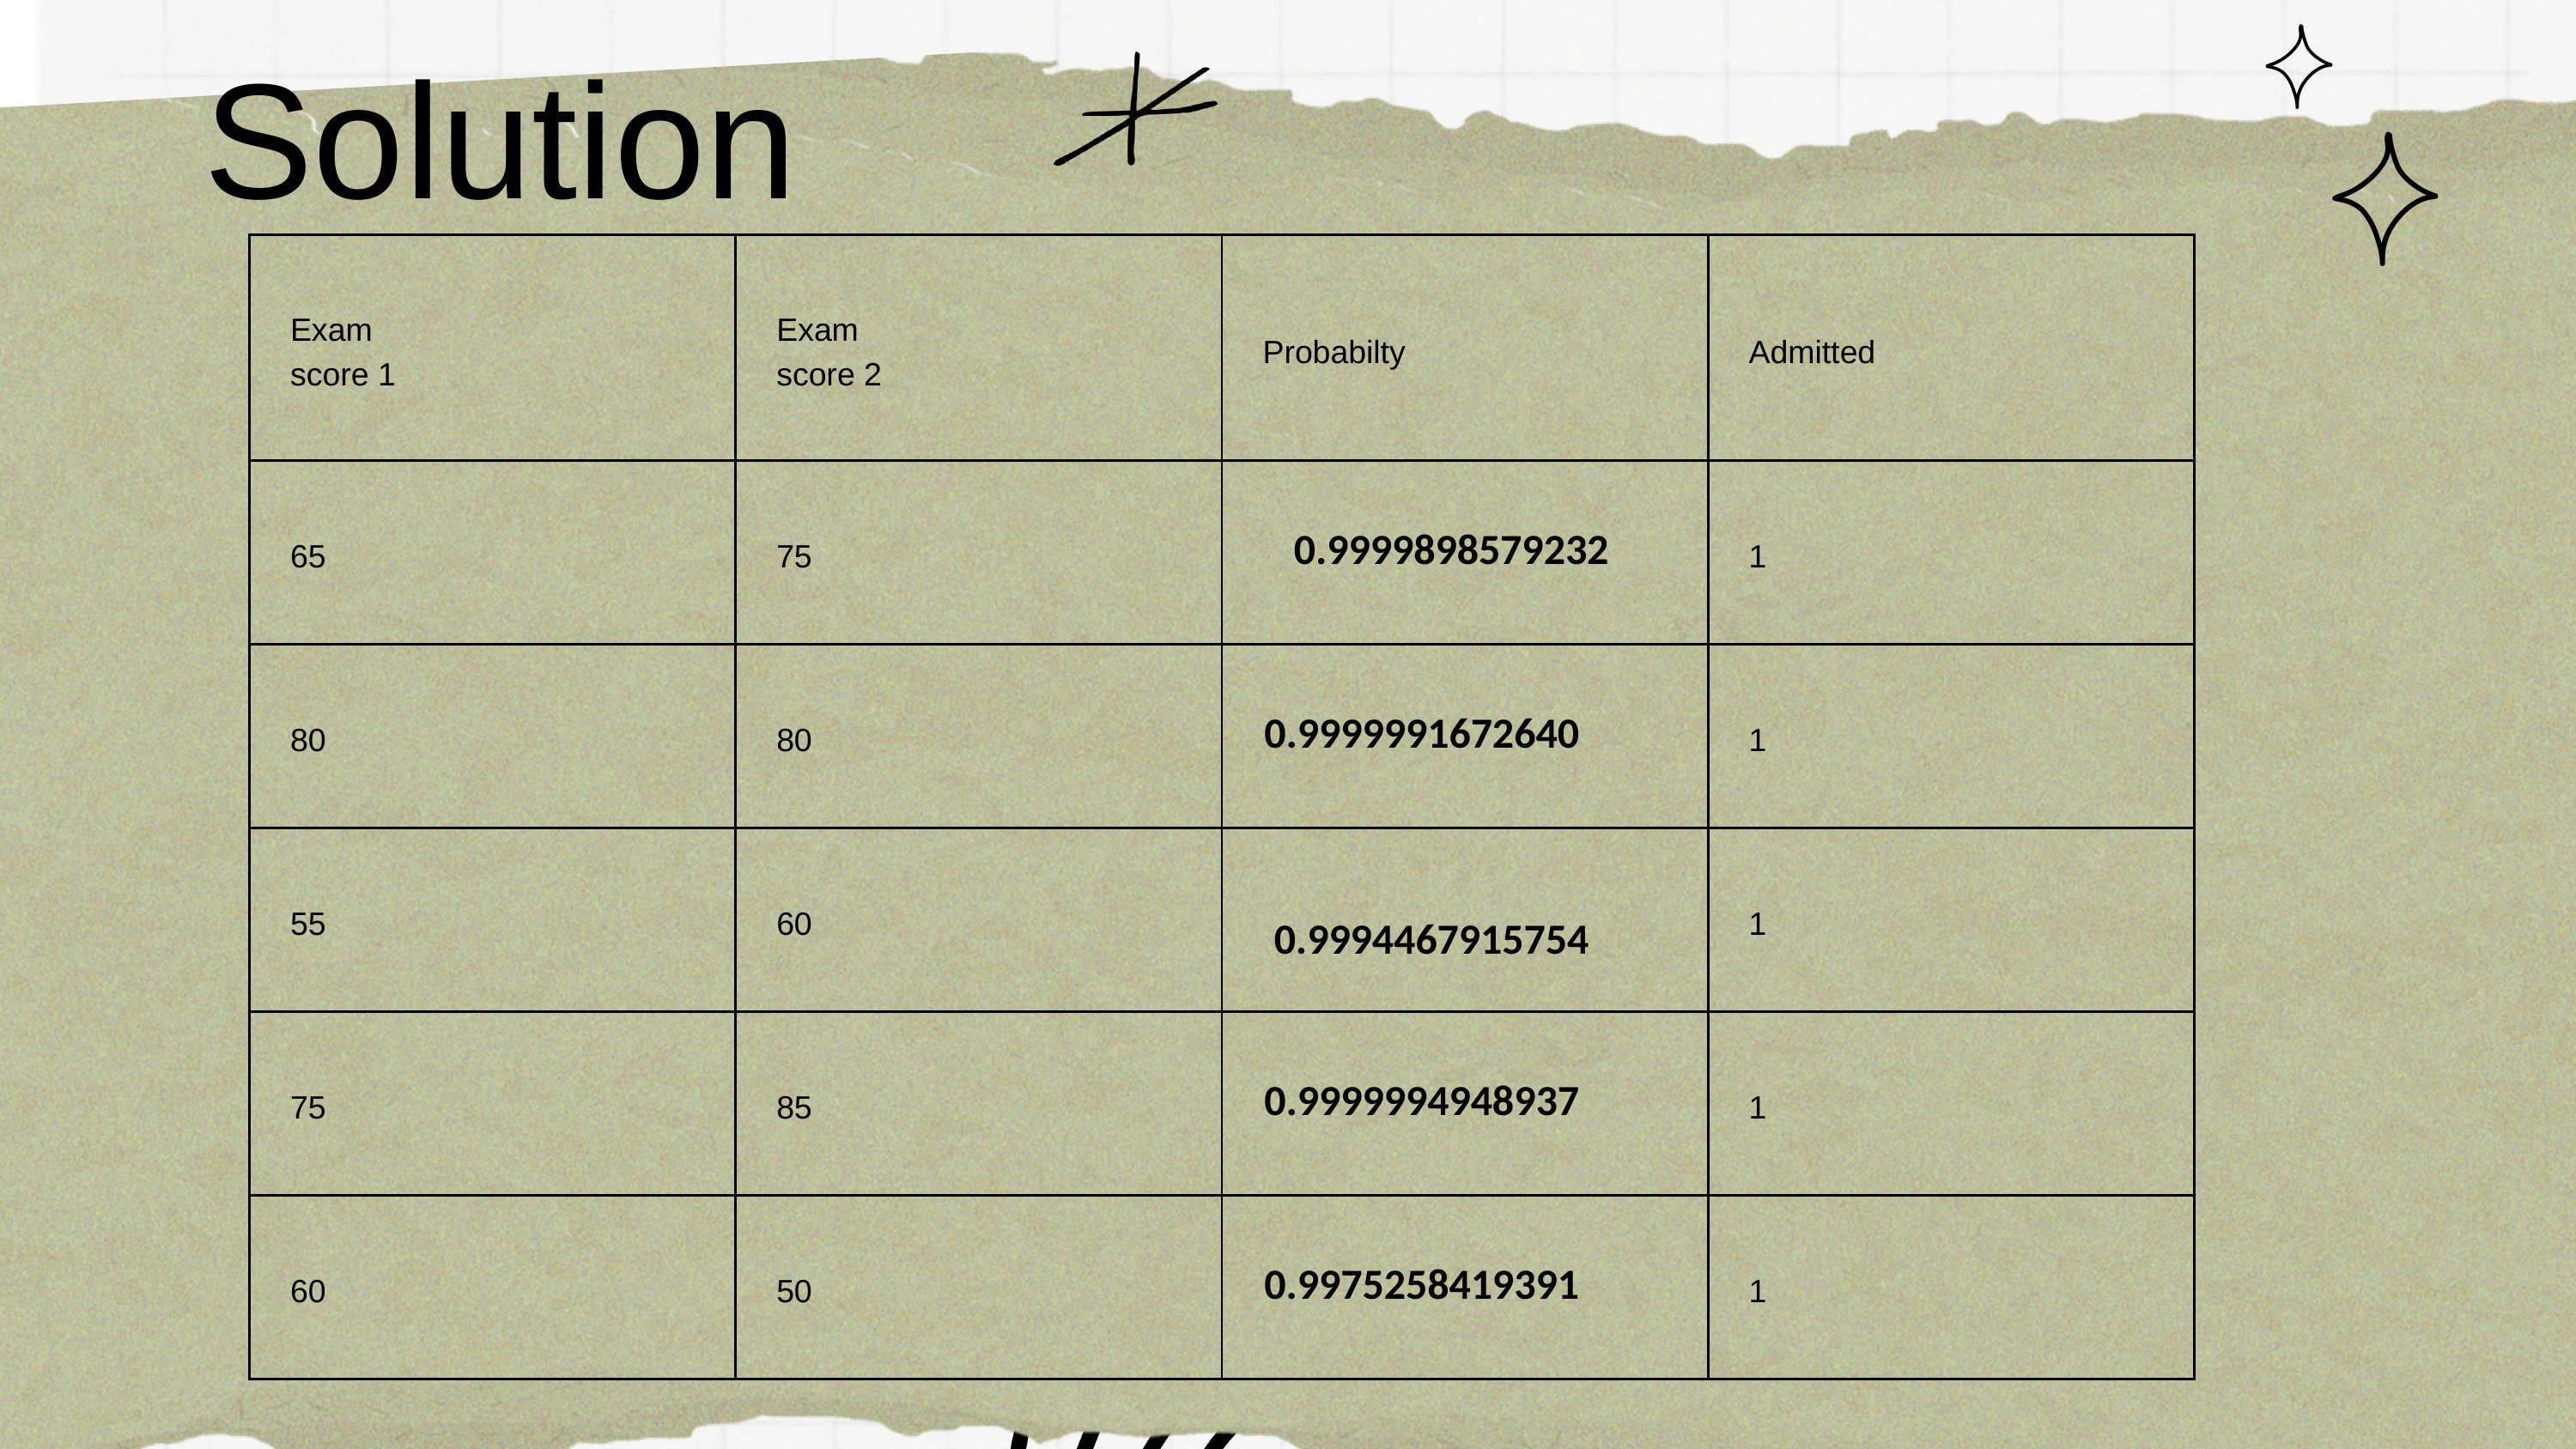

Solution

| Exam score 1 | Exam score 2 | Probabilty | Admitted |
| --- | --- | --- | --- |
| 65 | 75 | 0.9999898579232 | 1 |
| 80 | 80 | 0.9999991672640 | 1 |
| 55 | 60 | 0.9994467915754 | 1 |
| 75 | 85 | 0.9999994948937 | 1 |
| 60 | 50 | 0.9975258419391 | 1 |